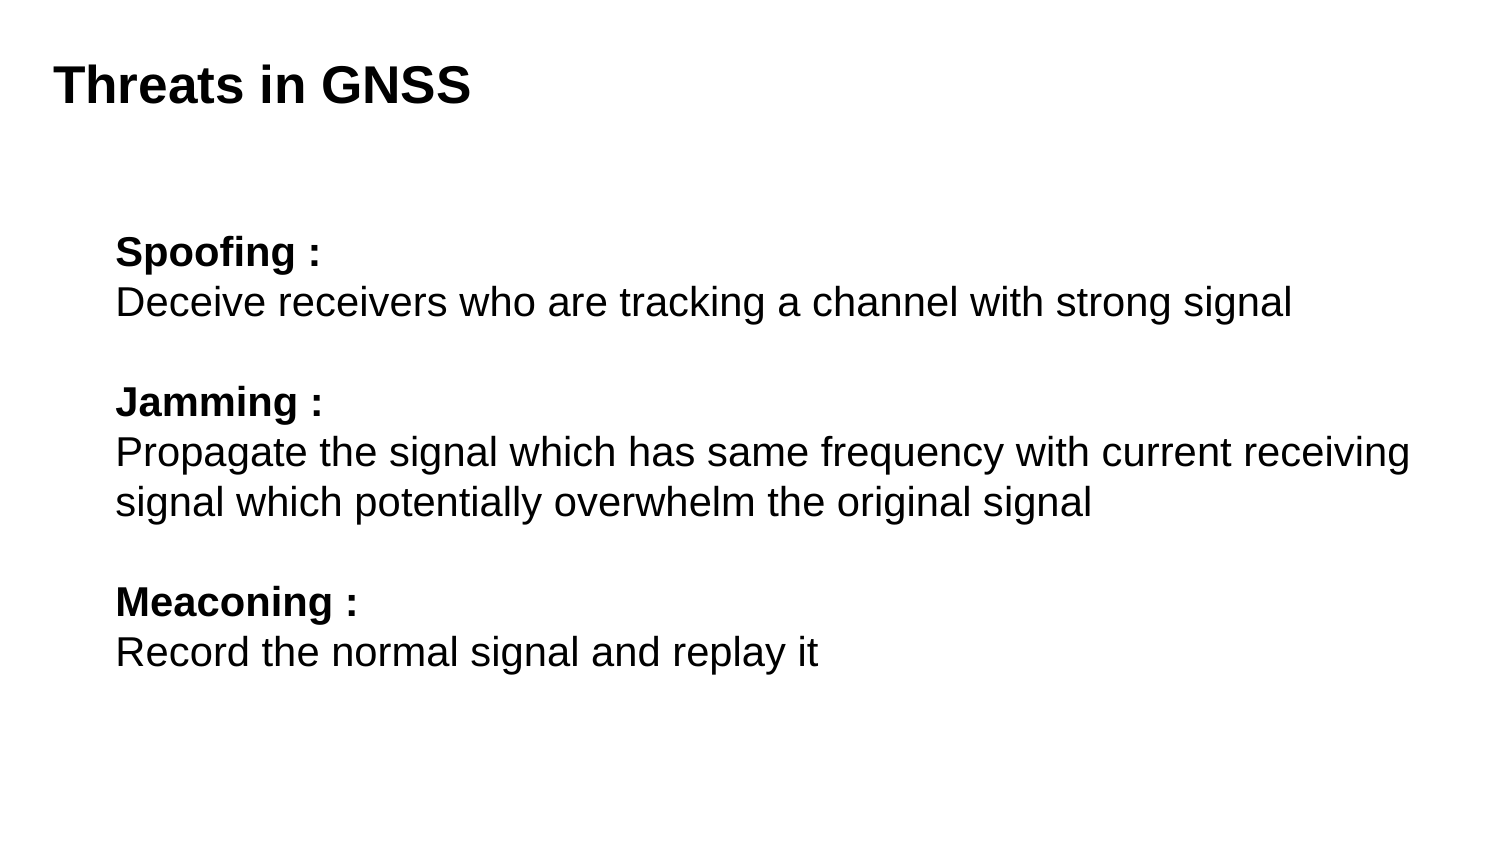

# Threats in GNSS
Spoofing :
Deceive receivers who are tracking a channel with strong signal

Jamming :
Propagate the signal which has same frequency with current receiving signal which potentially overwhelm the original signal

Meaconing :
Record the normal signal and replay it